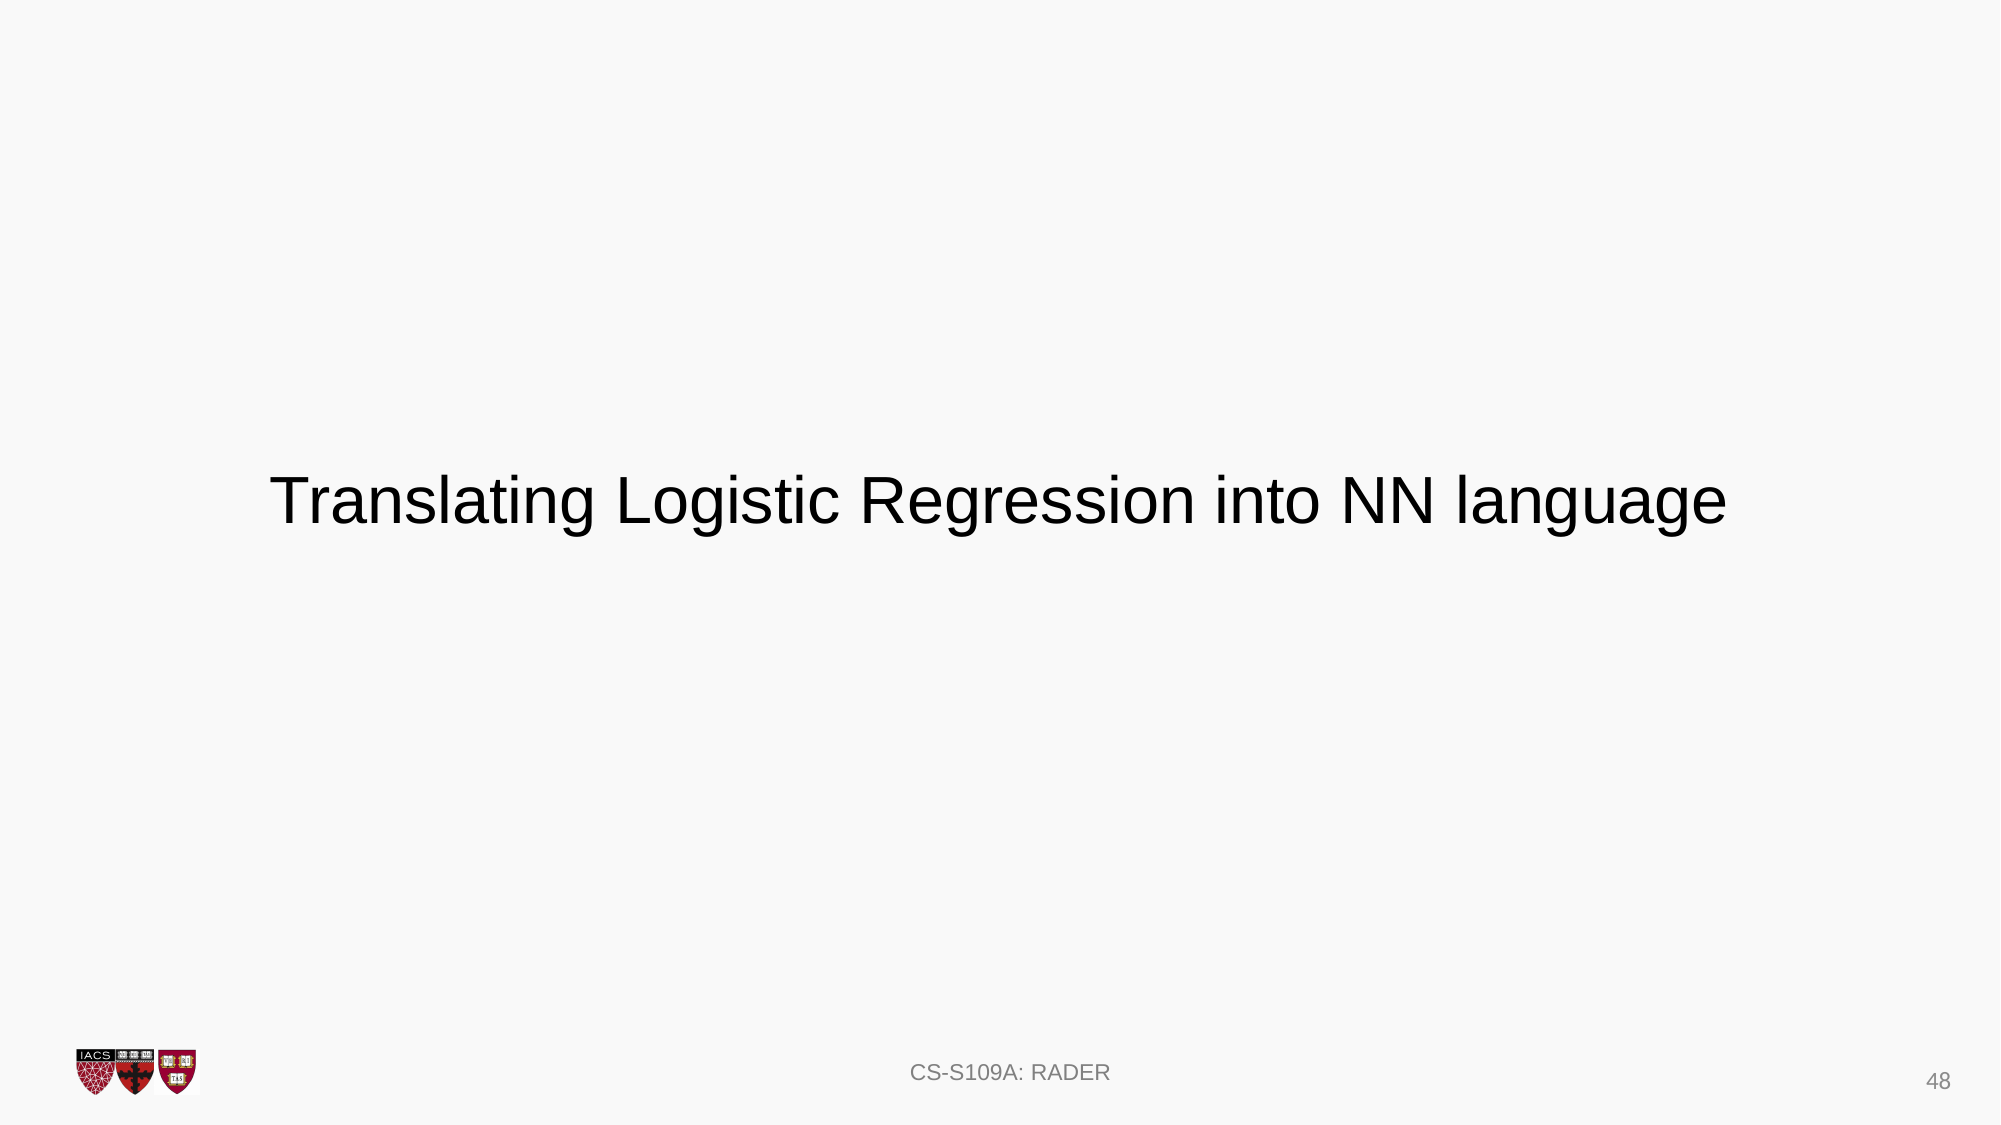

# Translating Logistic Regression into NN language
48